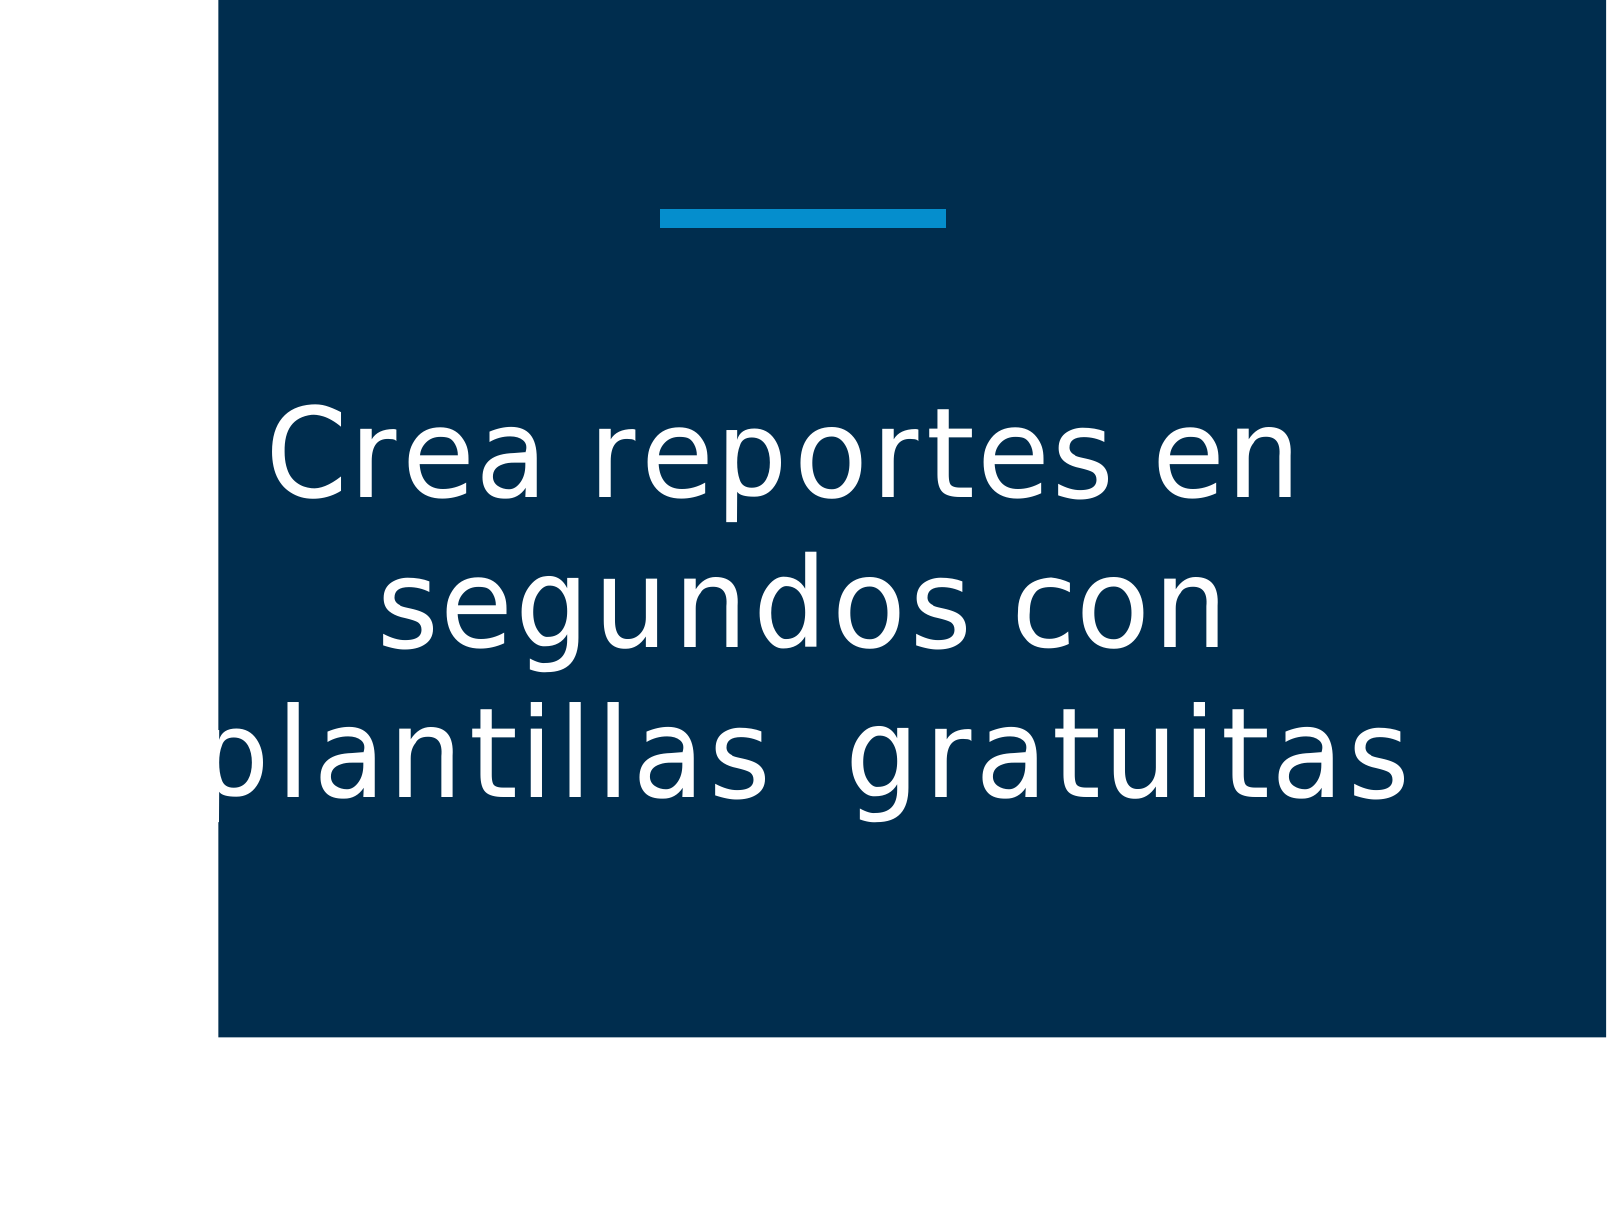

Crea reportes en  segundos con plantillas  gratuitas